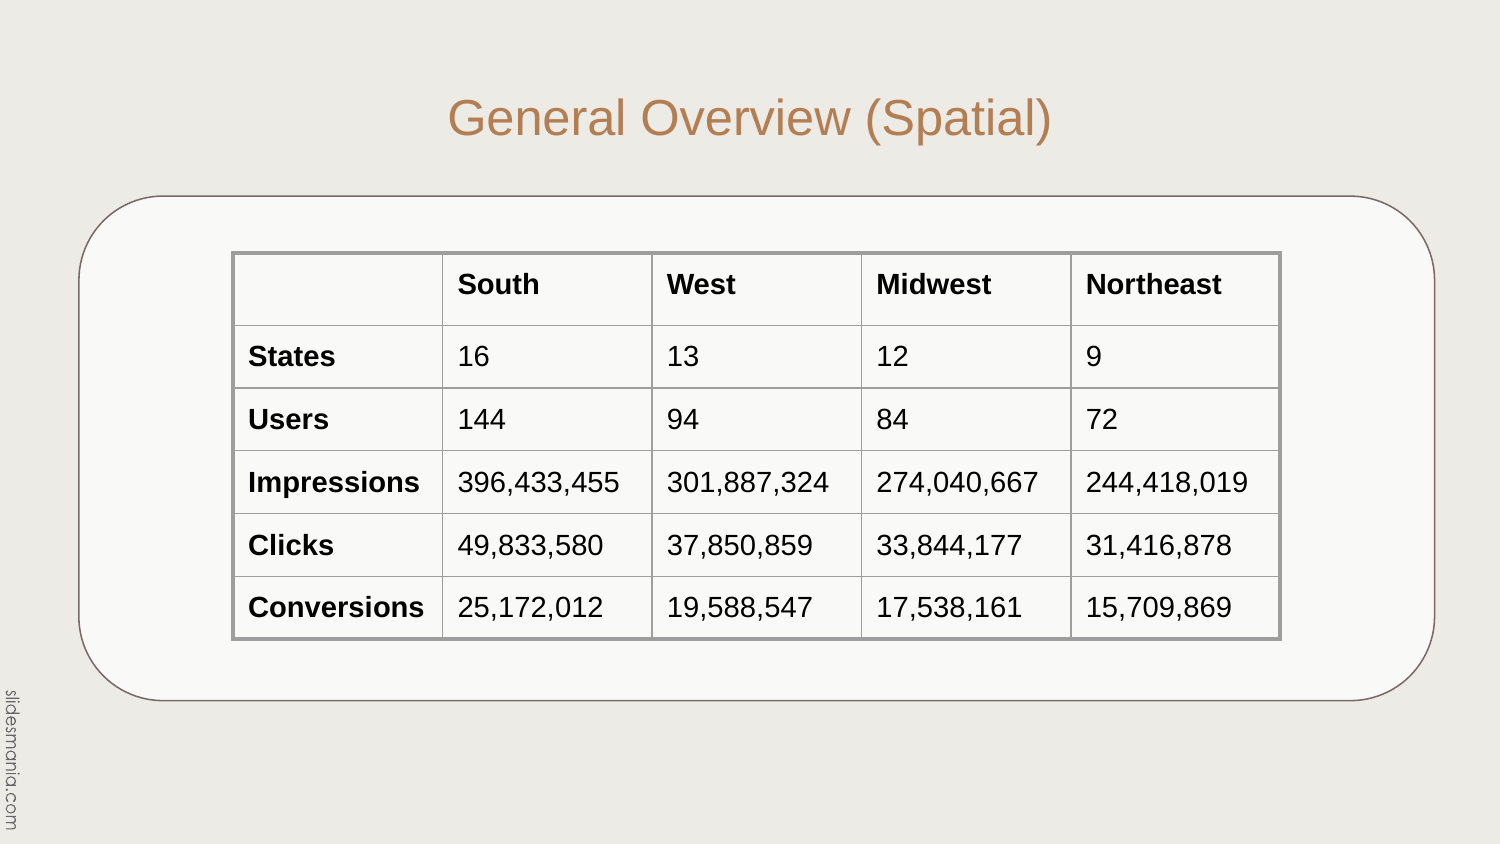

# General Overview (Spatial)

|  | South | West | Midwest | Northeast |
| --- | --- | --- | --- | --- |
| States | 16 | 13 | 12 | 9 |
| Users | 144 | 94 | 84 | 72 |
| Impressions | 396,433,455 | 301,887,324 | 274,040,667 | 244,418,019 |
| Clicks | 49,833,580 | 37,850,859 | 33,844,177 | 31,416,878 |
| Conversions | 25,172,012 | 19,588,547 | 17,538,161 | 15,709,869 |